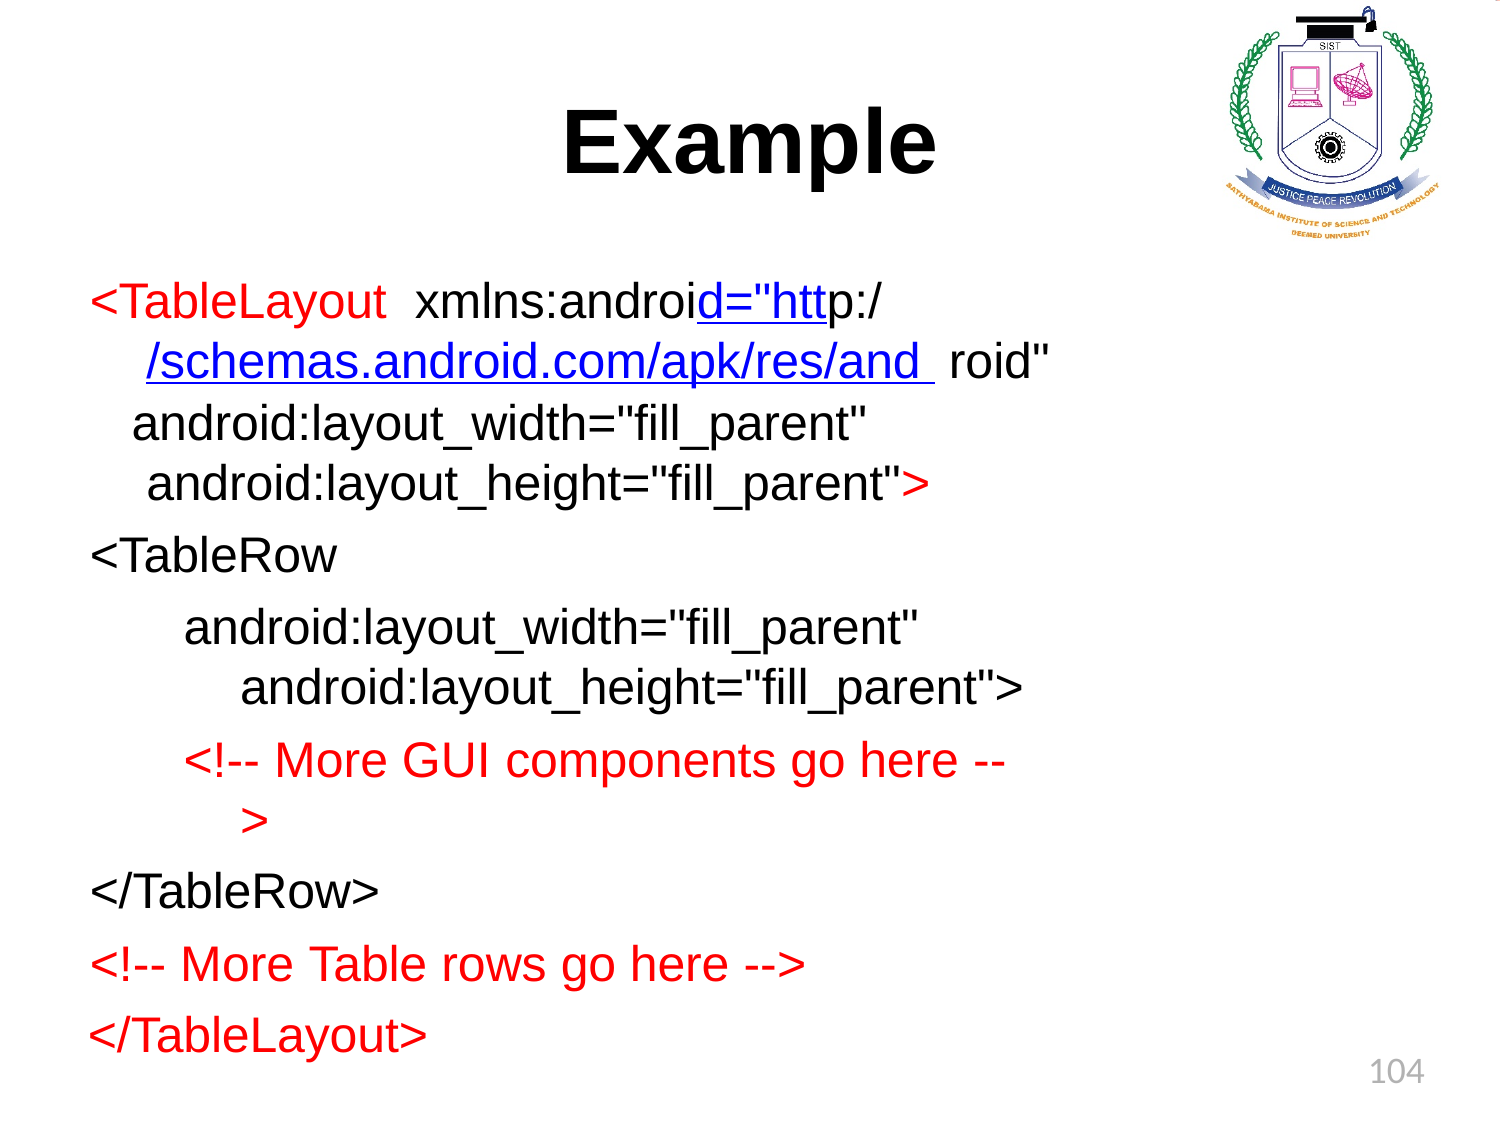

# Example
<TableLayout  xmlns:android="http://schemas.android.com/apk/res/and  roid"
   android:layout_width="fill_parent"  android:layout_height="fill_parent">
<TableRow
android:layout_width="fill_parent"  android:layout_height="fill_parent">
<!-- More GUI components go here -->
</TableRow>
<!-- More Table rows go here -->
</TableLayout>
104